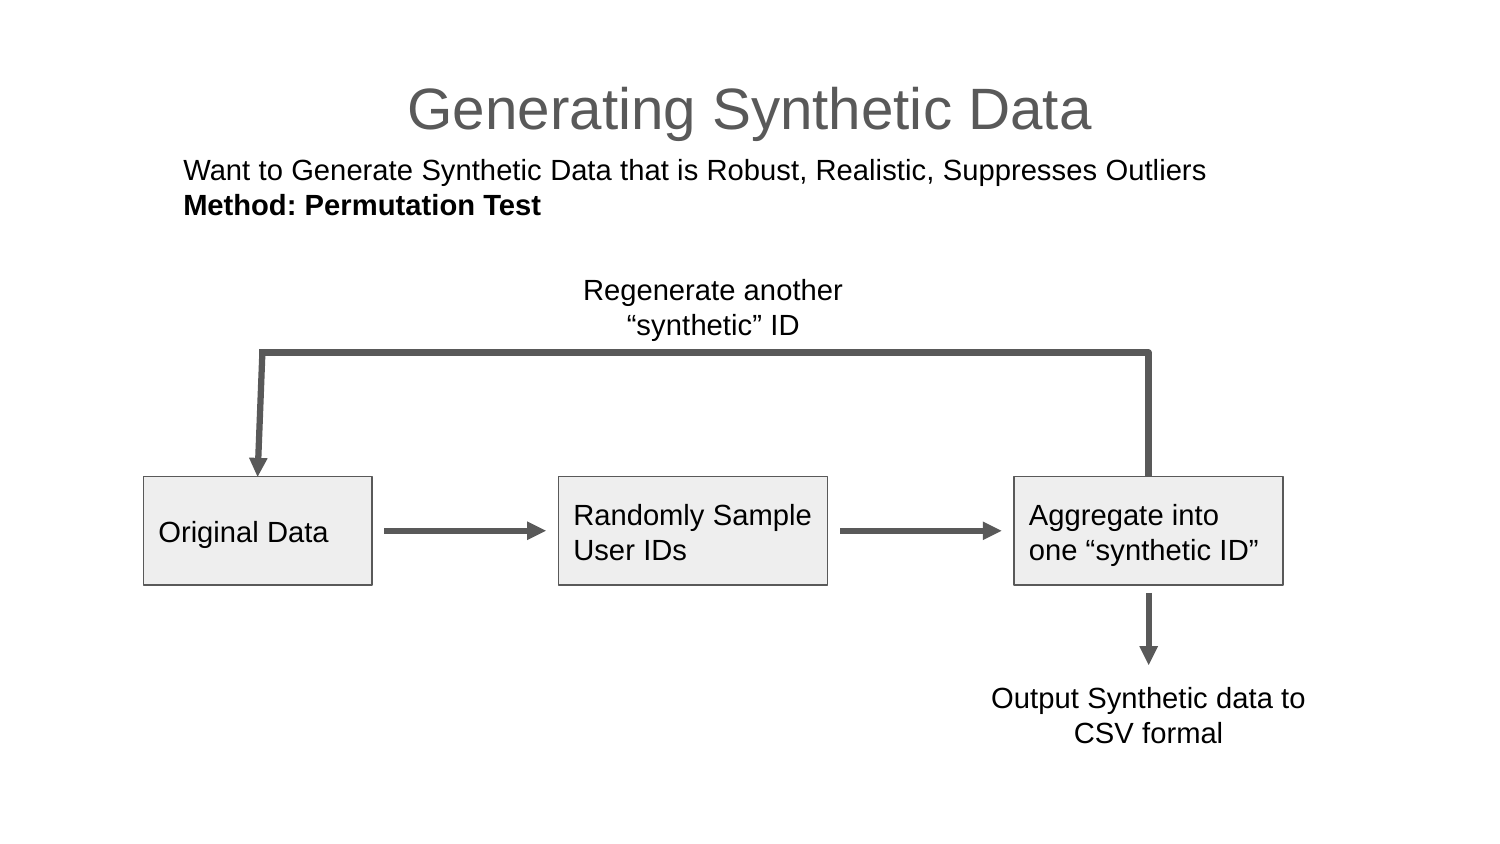

Generating Synthetic Data
Want to Generate Synthetic Data that is Robust, Realistic, Suppresses Outliers
Method: Permutation Test
Regenerate another “synthetic” ID
Original Data
Randomly Sample User IDs
Aggregate into one “synthetic ID”
Output Synthetic data to CSV formal